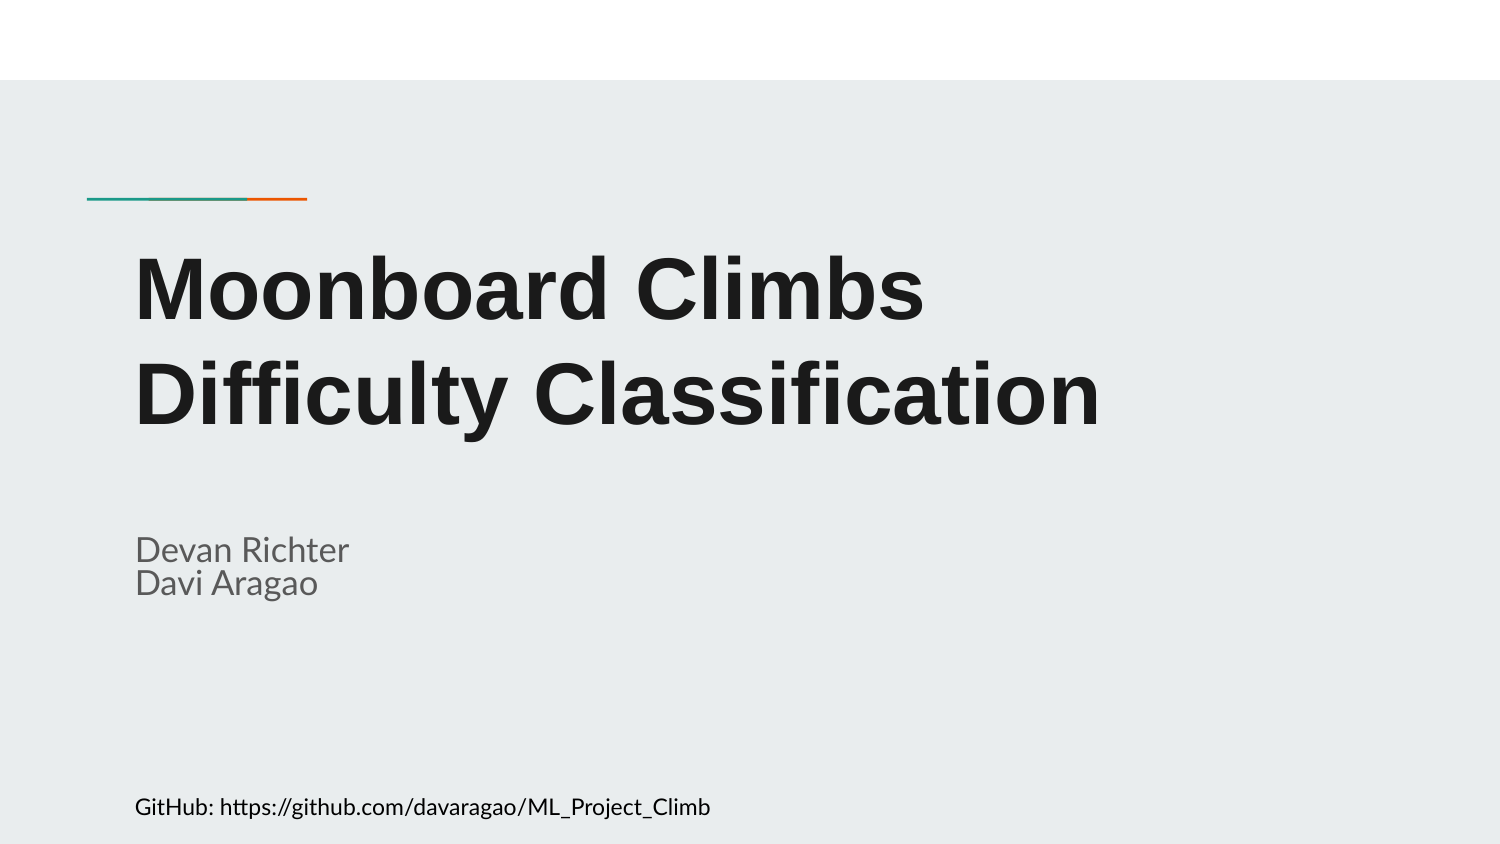

# Moonboard Climbs
Difficulty Classification
Devan Richter
Davi Aragao
GitHub: https://github.com/davaragao/ML_Project_Climb